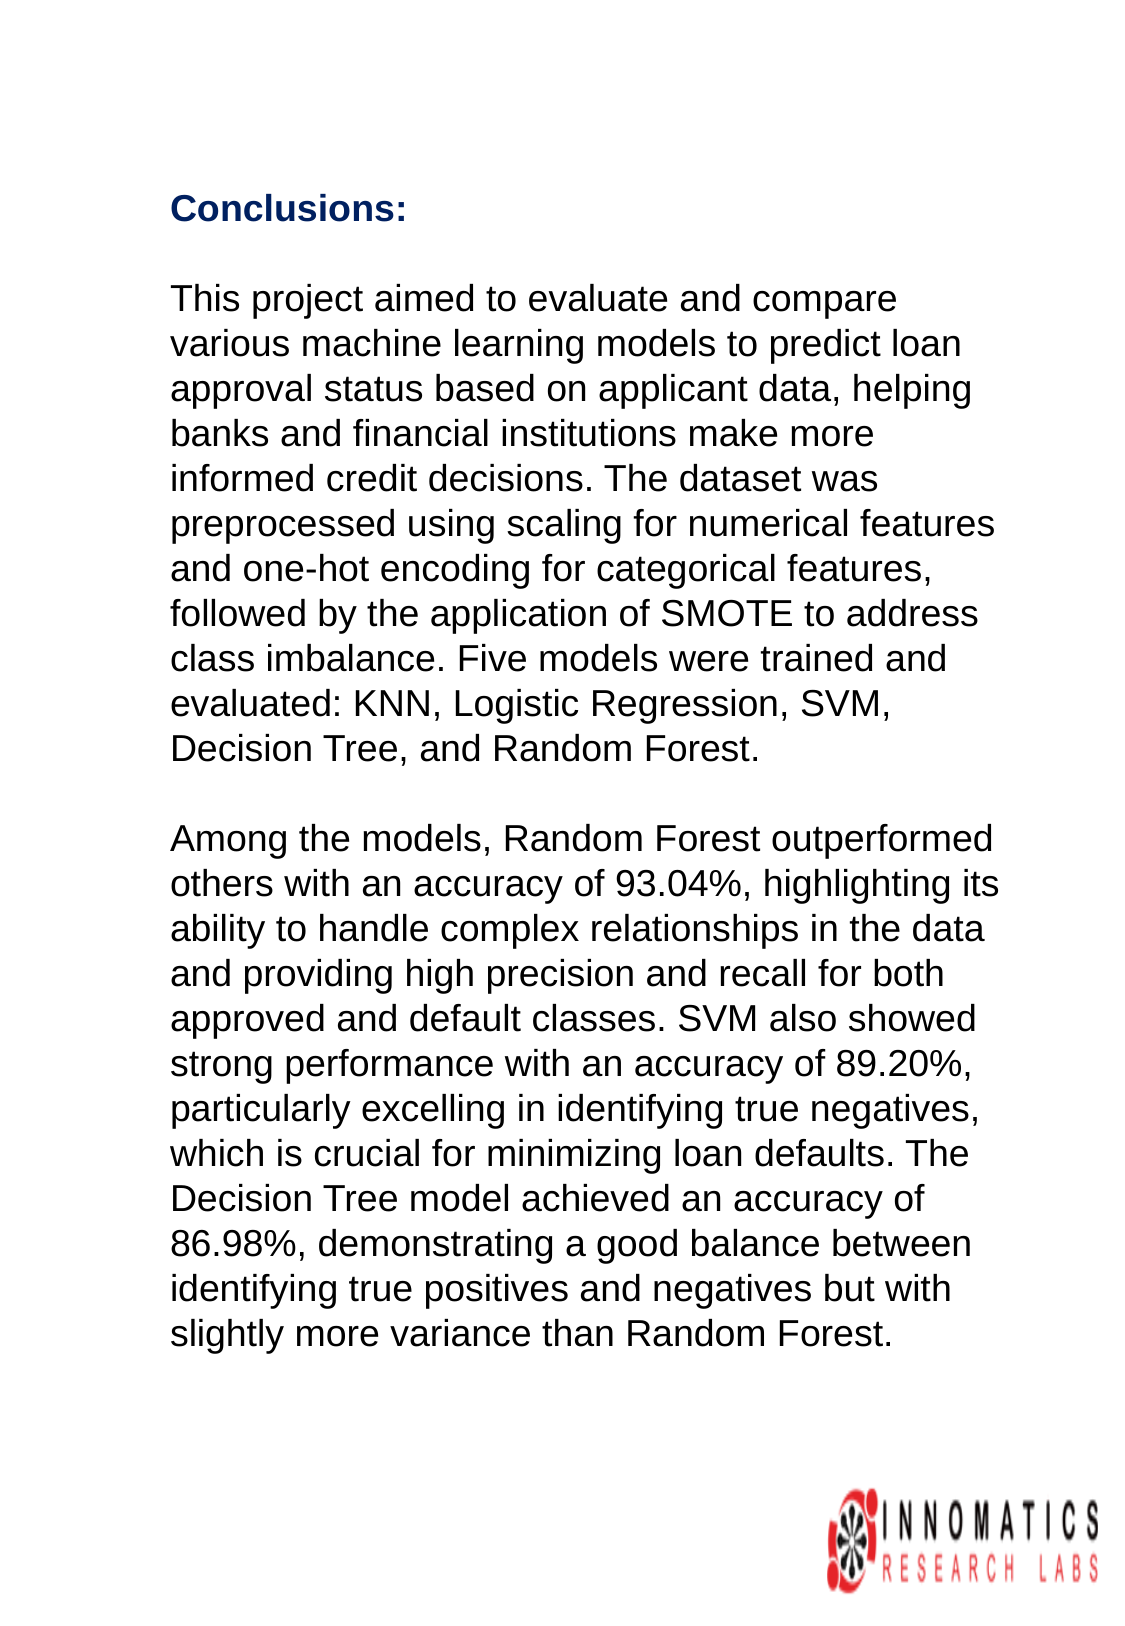

Conclusions:

This project aimed to evaluate and compare various machine learning models to predict loan approval status based on applicant data, helping banks and financial institutions make more informed credit decisions. The dataset was preprocessed using scaling for numerical features and one-hot encoding for categorical features, followed by the application of SMOTE to address class imbalance. Five models were trained and evaluated: KNN, Logistic Regression, SVM, Decision Tree, and Random Forest.

Among the models, Random Forest outperformed others with an accuracy of 93.04%, highlighting its ability to handle complex relationships in the data and providing high precision and recall for both approved and default classes. SVM also showed strong performance with an accuracy of 89.20%, particularly excelling in identifying true negatives, which is crucial for minimizing loan defaults. The Decision Tree model achieved an accuracy of 86.98%, demonstrating a good balance between identifying true positives and negatives but with slightly more variance than Random Forest.